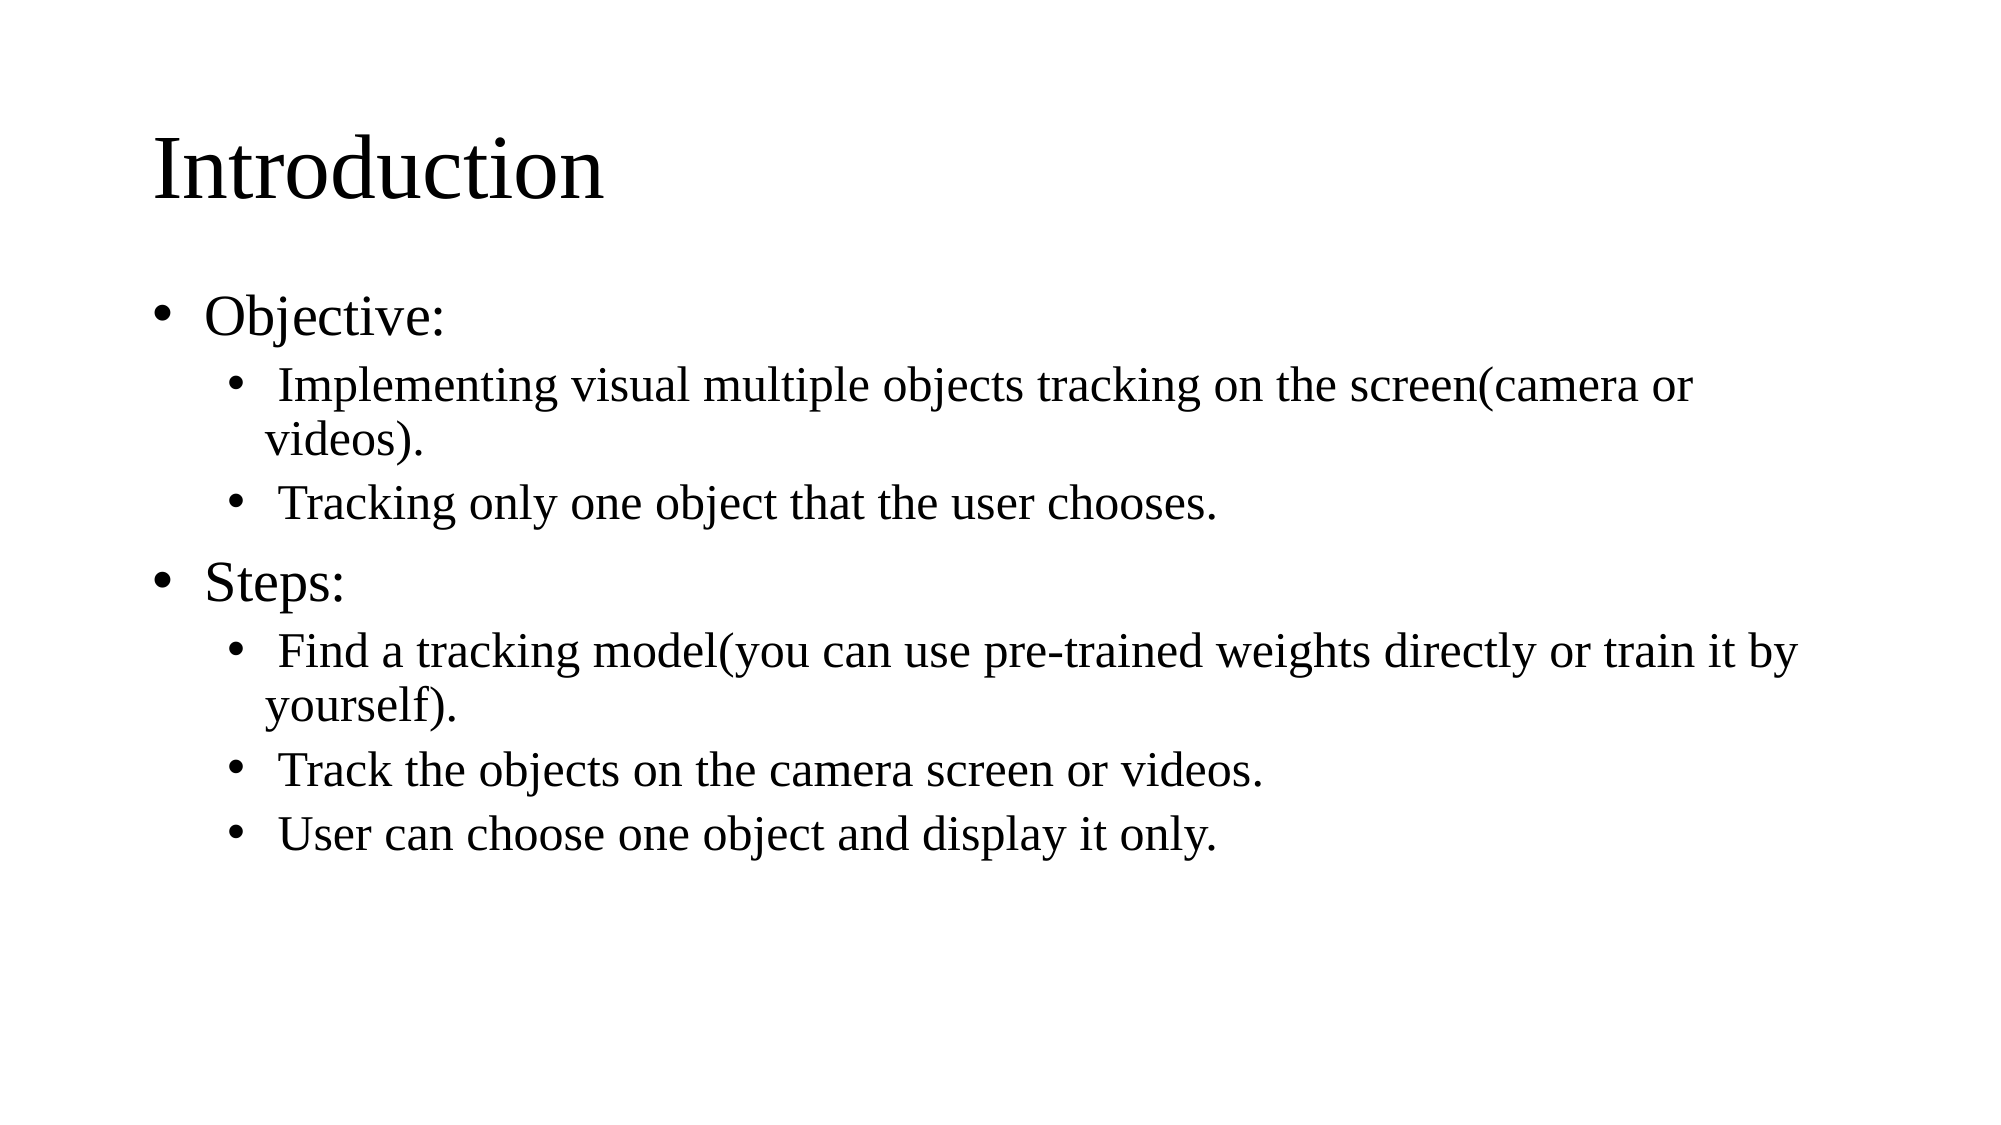

# Introduction
 Objective:
 Implementing visual multiple objects tracking on the screen(camera or videos).
 Tracking only one object that the user chooses.
 Steps:
 Find a tracking model(you can use pre-trained weights directly or train it by yourself).
 Track the objects on the camera screen or videos.
 User can choose one object and display it only.